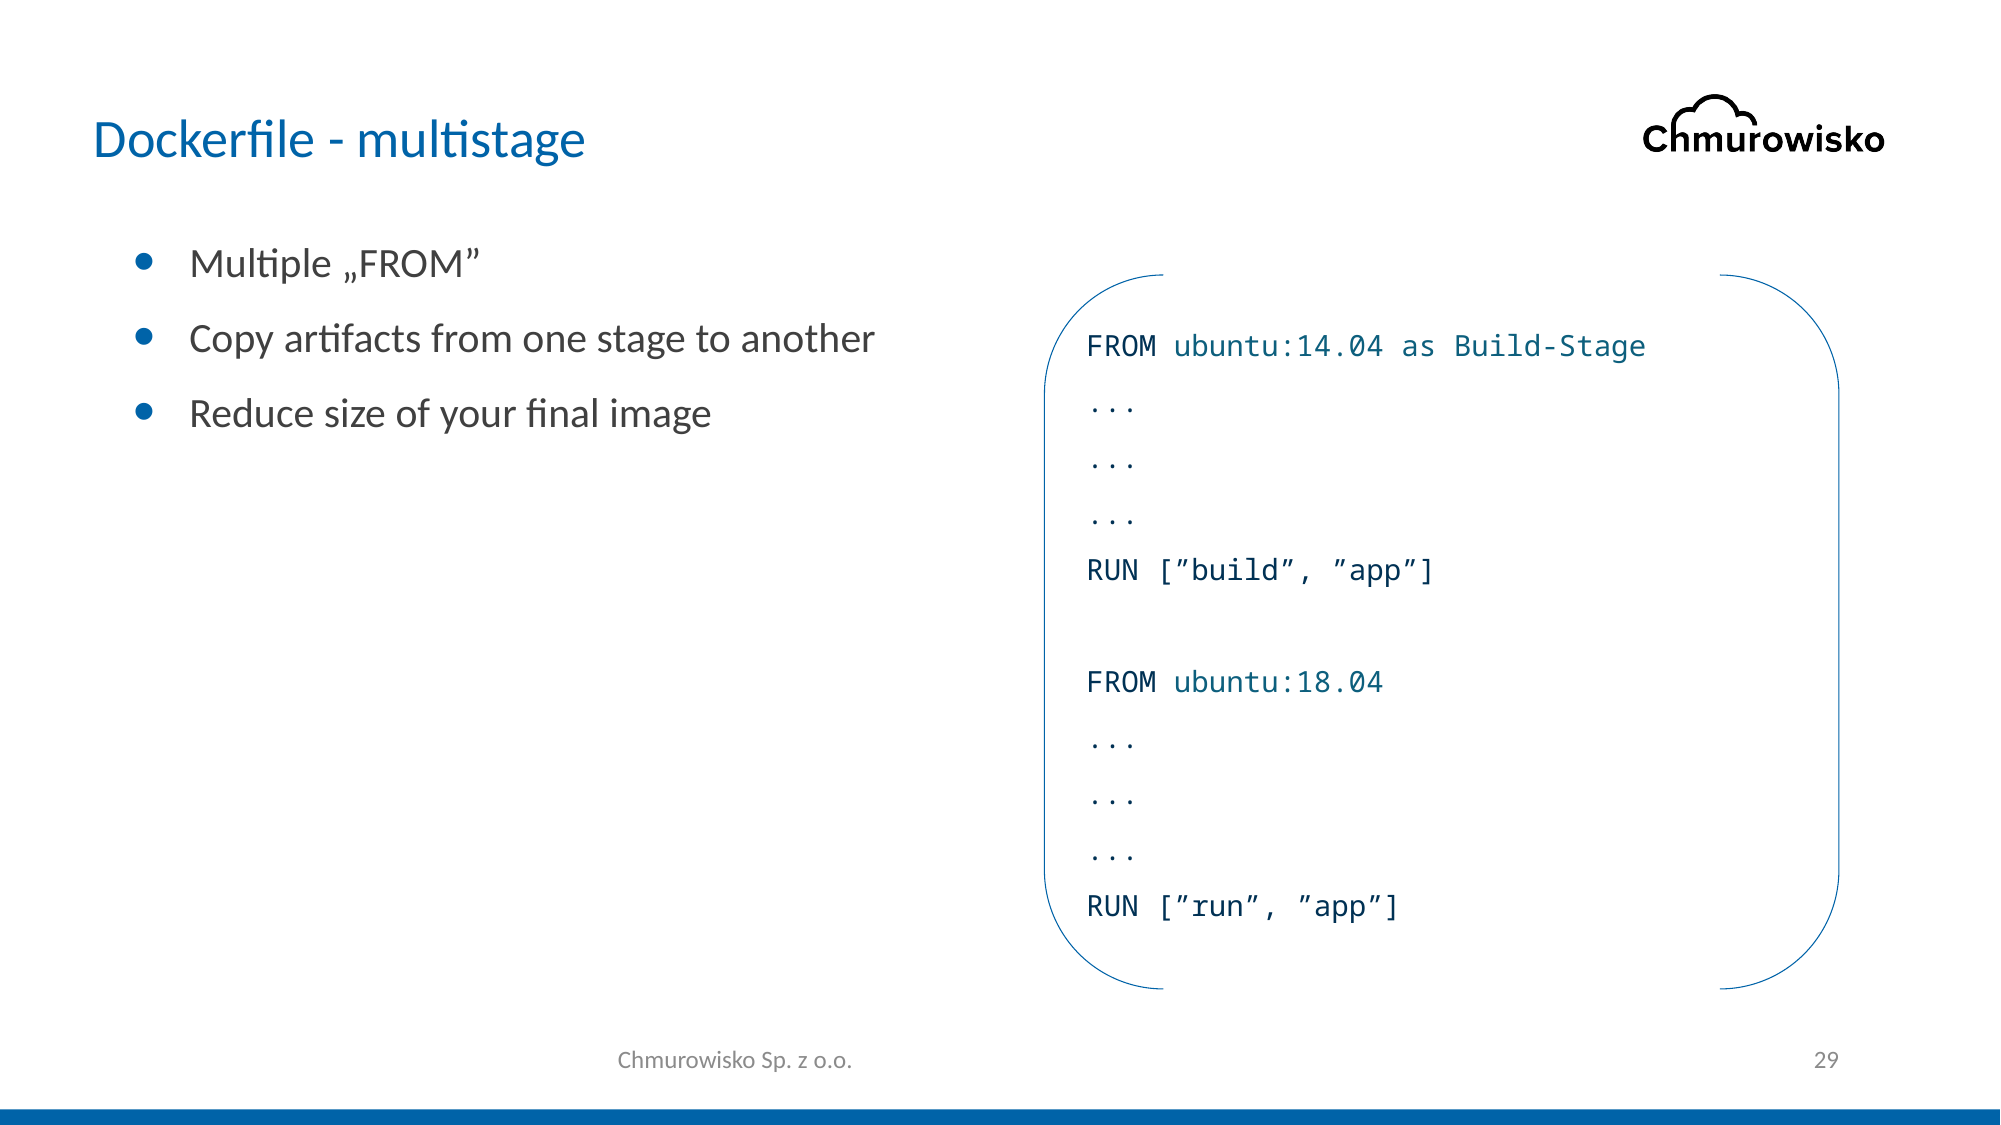

# Dockerfile - multistage
Multiple „FROM”​
Copy artifacts from one stage to another​
Reduce size of your final image ​

FROM ubuntu:14.04 as Build-Stage
...
...
...
RUN [”build”, ”app”]

FROM ubuntu:18.04
...
...
...
RUN [”run”, ”app”]

Chmurowisko Sp. z o.o.

29